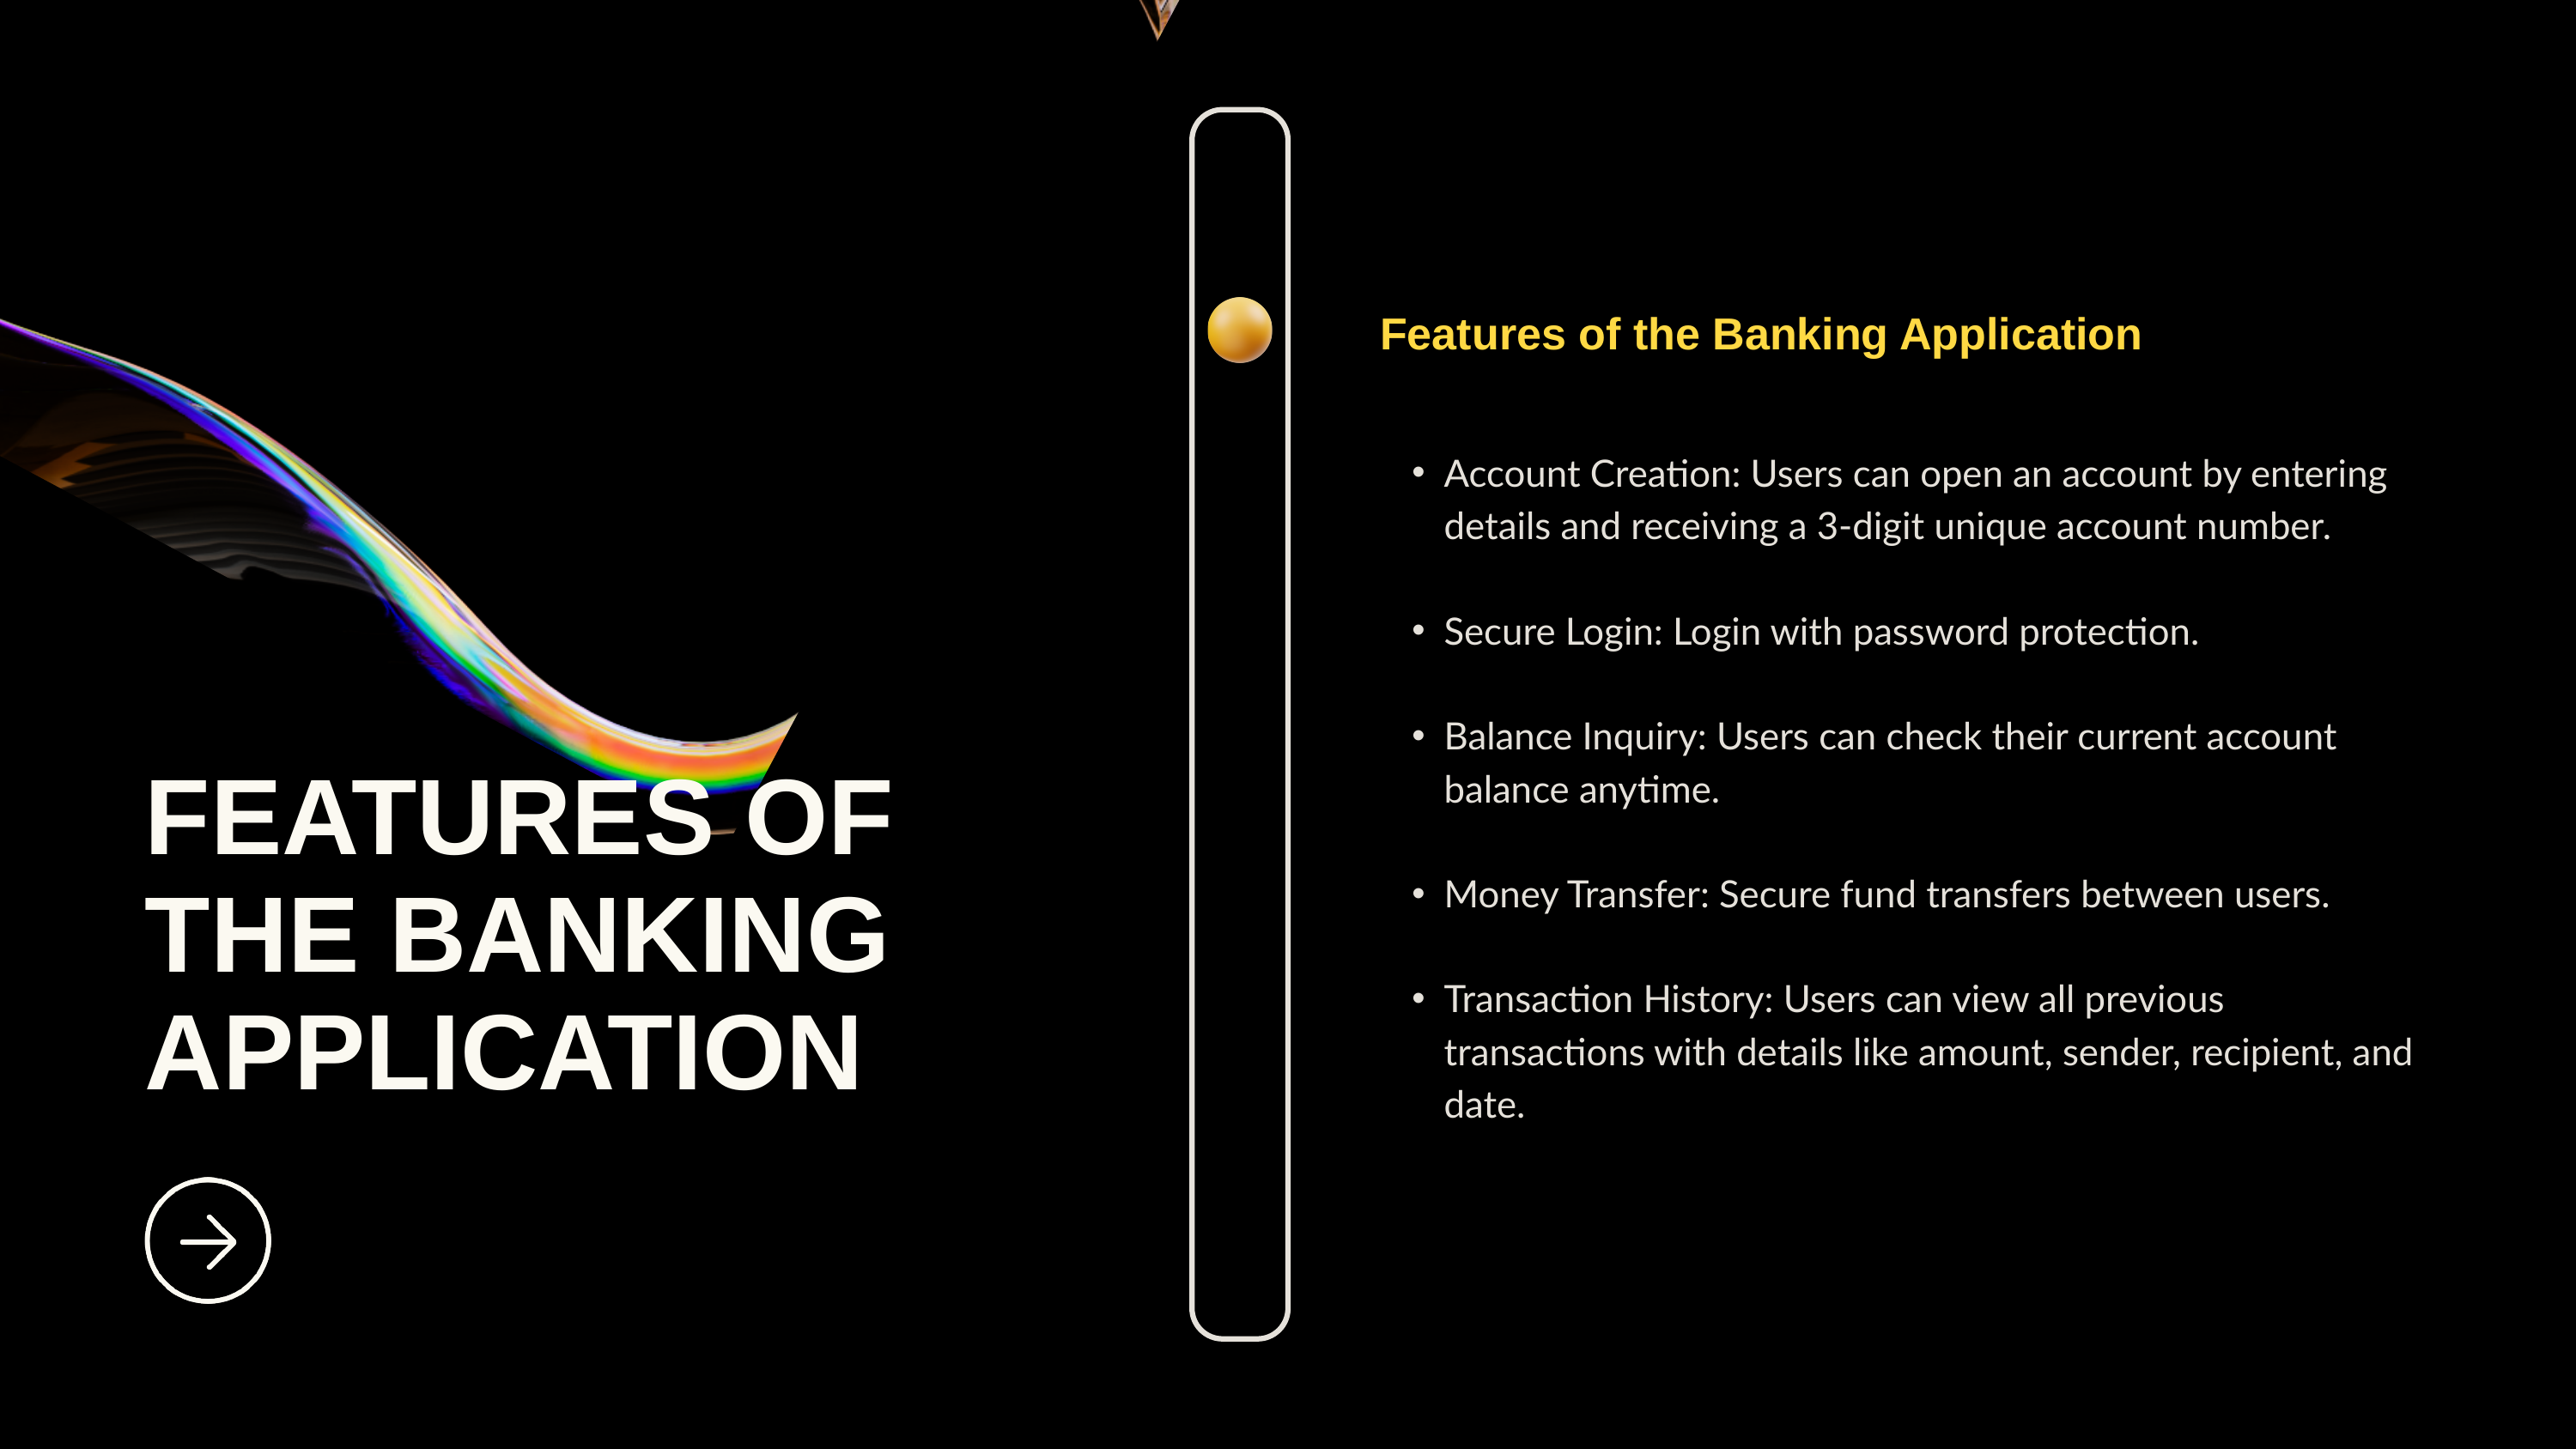

Features of the Banking Application

Account Creation: Users can open an account by entering details and receiving a 3-digit unique account number.

Secure Login: Login with password protection.

Balance Inquiry: Users can check their current account balance anytime.

Money Transfer: Secure fund transfers between users.

Transaction History: Users can view all previous transactions with details like amount, sender, recipient, and date.

FEATURES OF THE BANKING APPLICATION